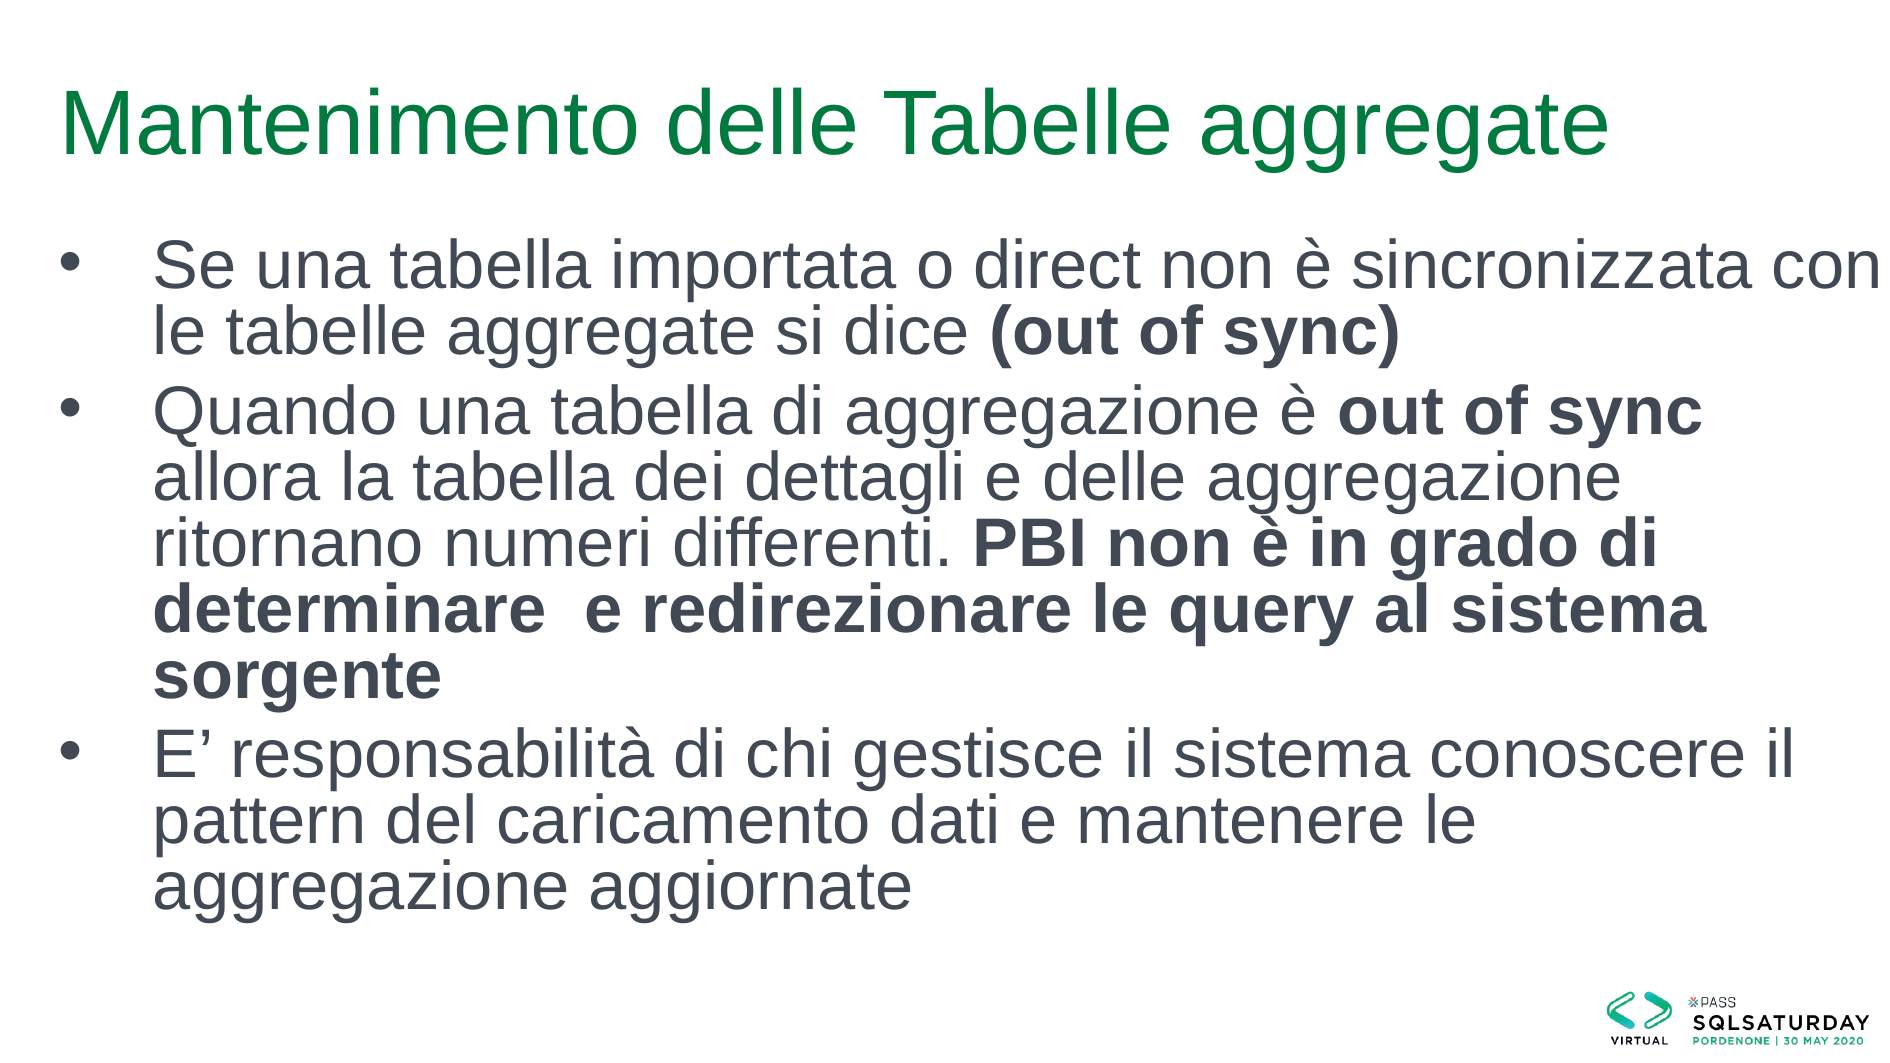

# Mantenimento delle Tabelle aggregate
Se una tabella importata o direct non è sincronizzata con le tabelle aggregate si dice (out of sync)
Quando una tabella di aggregazione è out of sync allora la tabella dei dettagli e delle aggregazione ritornano numeri differenti. PBI non è in grado di determinare  e redirezionare le query al sistema sorgente
E’ responsabilità di chi gestisce il sistema conoscere il pattern del caricamento dati e mantenere le aggregazione aggiornate